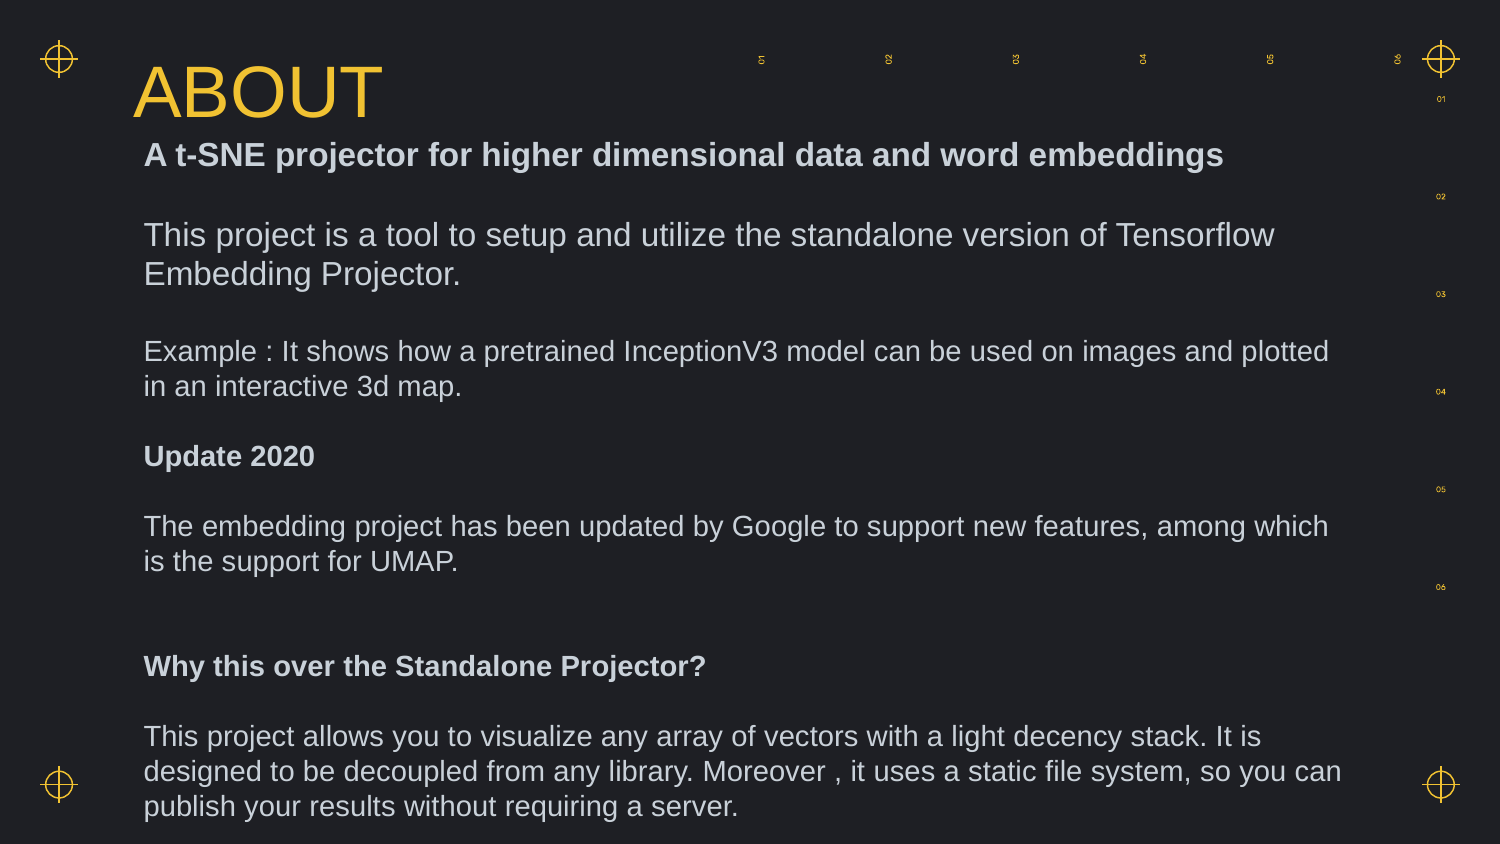

# ABOUT
A t-SNE projector for higher dimensional data and word embeddings

This project is a tool to setup and utilize the standalone version of Tensorflow Embedding Projector.

Example : It shows how a pretrained InceptionV3 model can be used on images and plotted in an interactive 3d map.

Update 2020

The embedding project has been updated by Google to support new features, among which is the support for UMAP.

Why this over the Standalone Projector?

This project allows you to visualize any array of vectors with a light decency stack. It is designed to be decoupled from any library. Moreover , it uses a static file system, so you can publish your results without requiring a server.